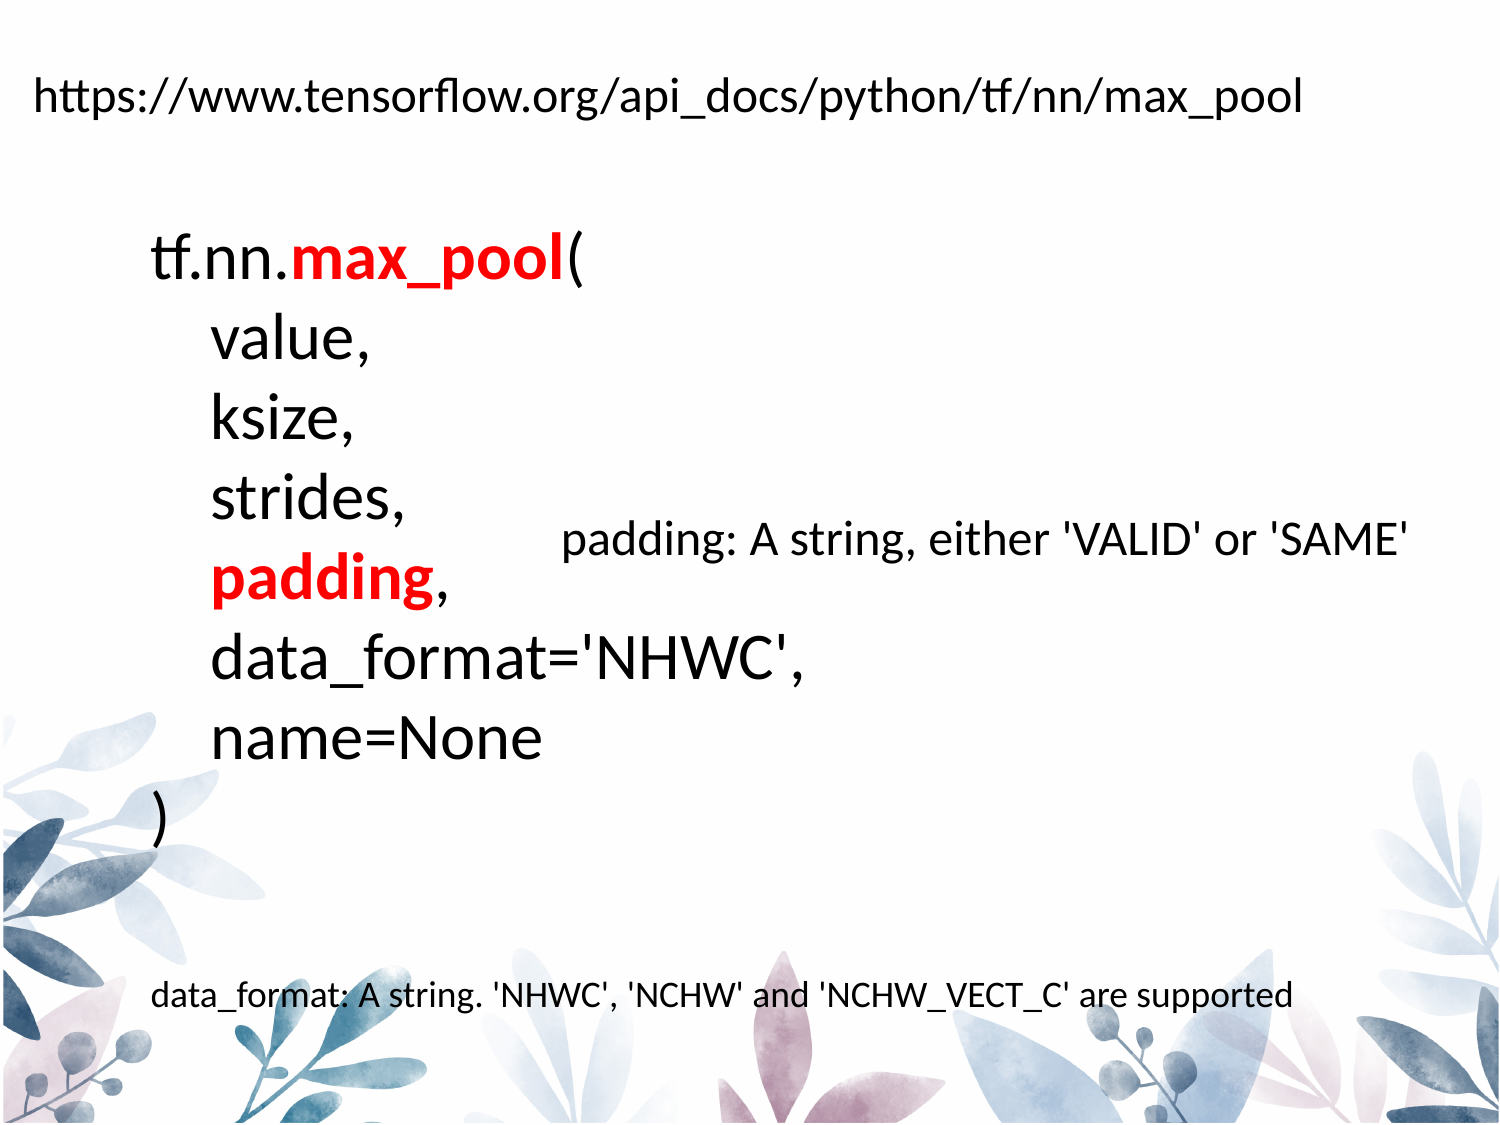

https://www.tensorflow.org/api_docs/python/tf/nn/max_pool
tf.nn.max_pool(
    value,
    ksize,
    strides,
    padding,
    data_format='NHWC',
    name=None
)
padding: A string, either 'VALID' or 'SAME'
data_format: A string. 'NHWC', 'NCHW' and 'NCHW_VECT_C' are supported